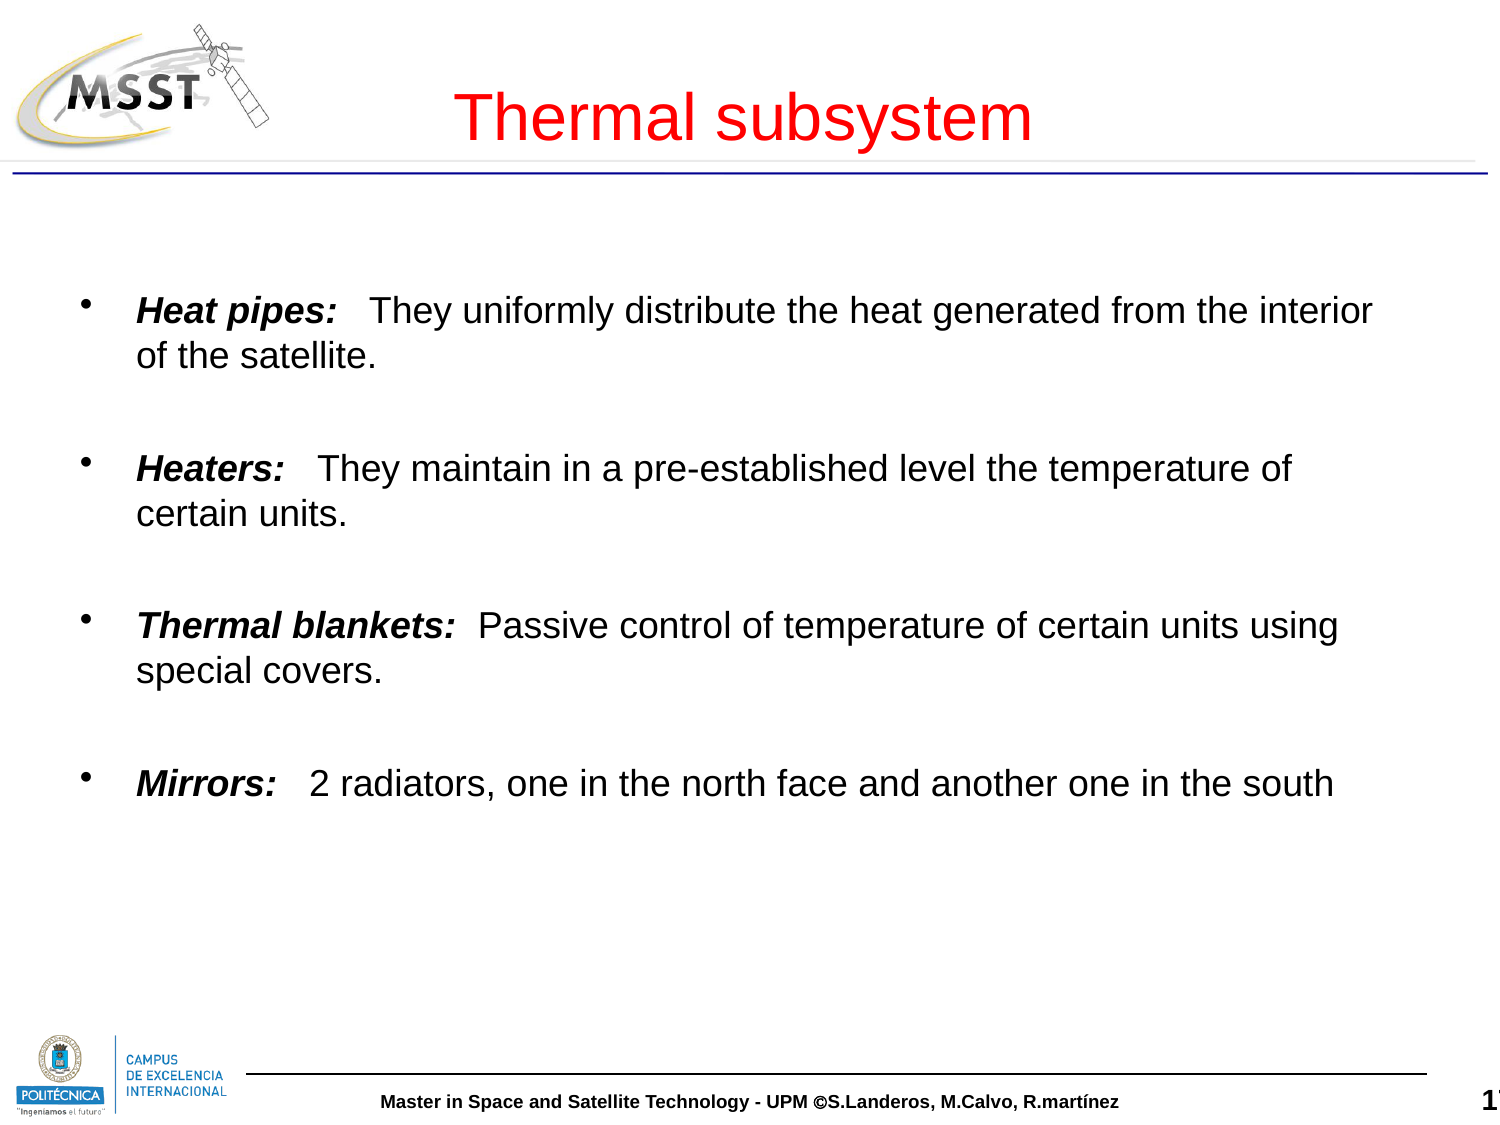

Thermal subsystem
Heat pipes:   They uniformly distribute the heat generated from the interior of the satellite.

Heaters:   They maintain in a pre-established level the temperature of certain units.

Thermal blankets:  Passive control of temperature of certain units using special covers.

Mirrors:   2 radiators, one in the north face and another one in the south